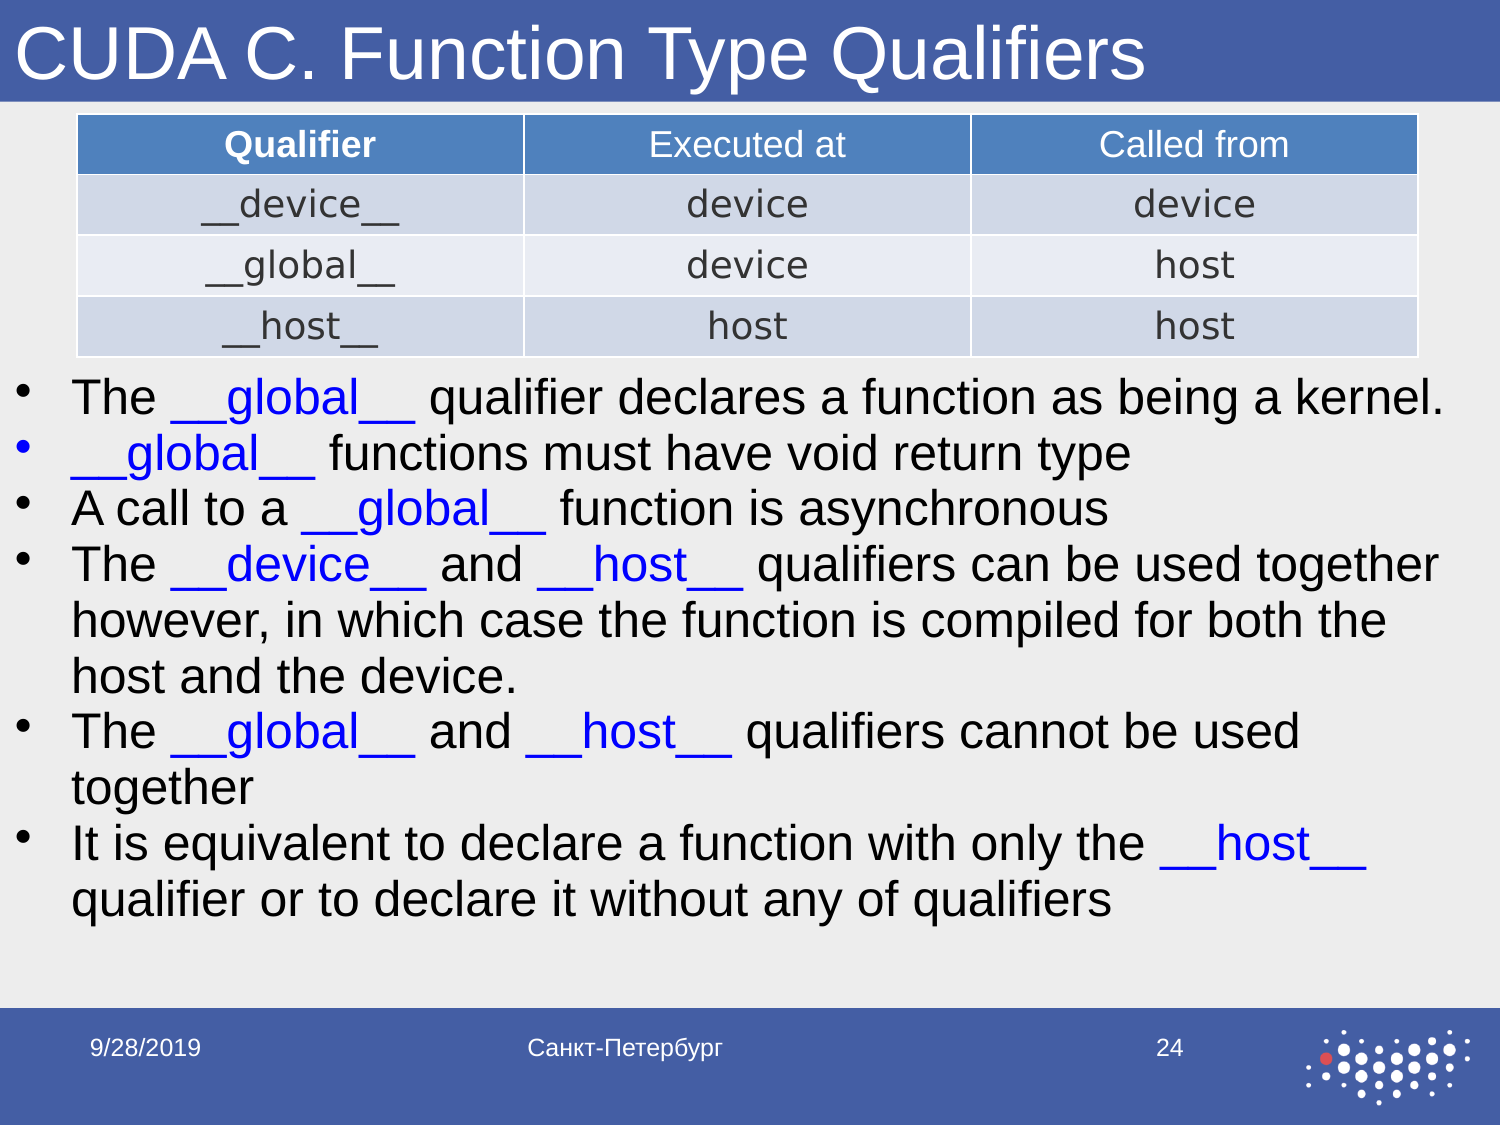

# CUDA C. Function Type Qualifiers
| Qualifier | Executed at | Called from |
| --- | --- | --- |
| \_\_device\_\_ | device | device |
| \_\_global\_\_ | device | host |
| \_\_host\_\_ | host | host |
The __global__ qualifier declares a function as being a kernel.
__global__ functions must have void return type
A call to a __global__ function is asynchronous
The __device__ and __host__ qualifiers can be used together however, in which case the function is compiled for both the host and the device.
The __global__ and __host__ qualifiers cannot be used together
It is equivalent to declare a function with only the __host__ qualifier or to declare it without any of qualifiers

9/28/2019
Санкт-Петербург
24